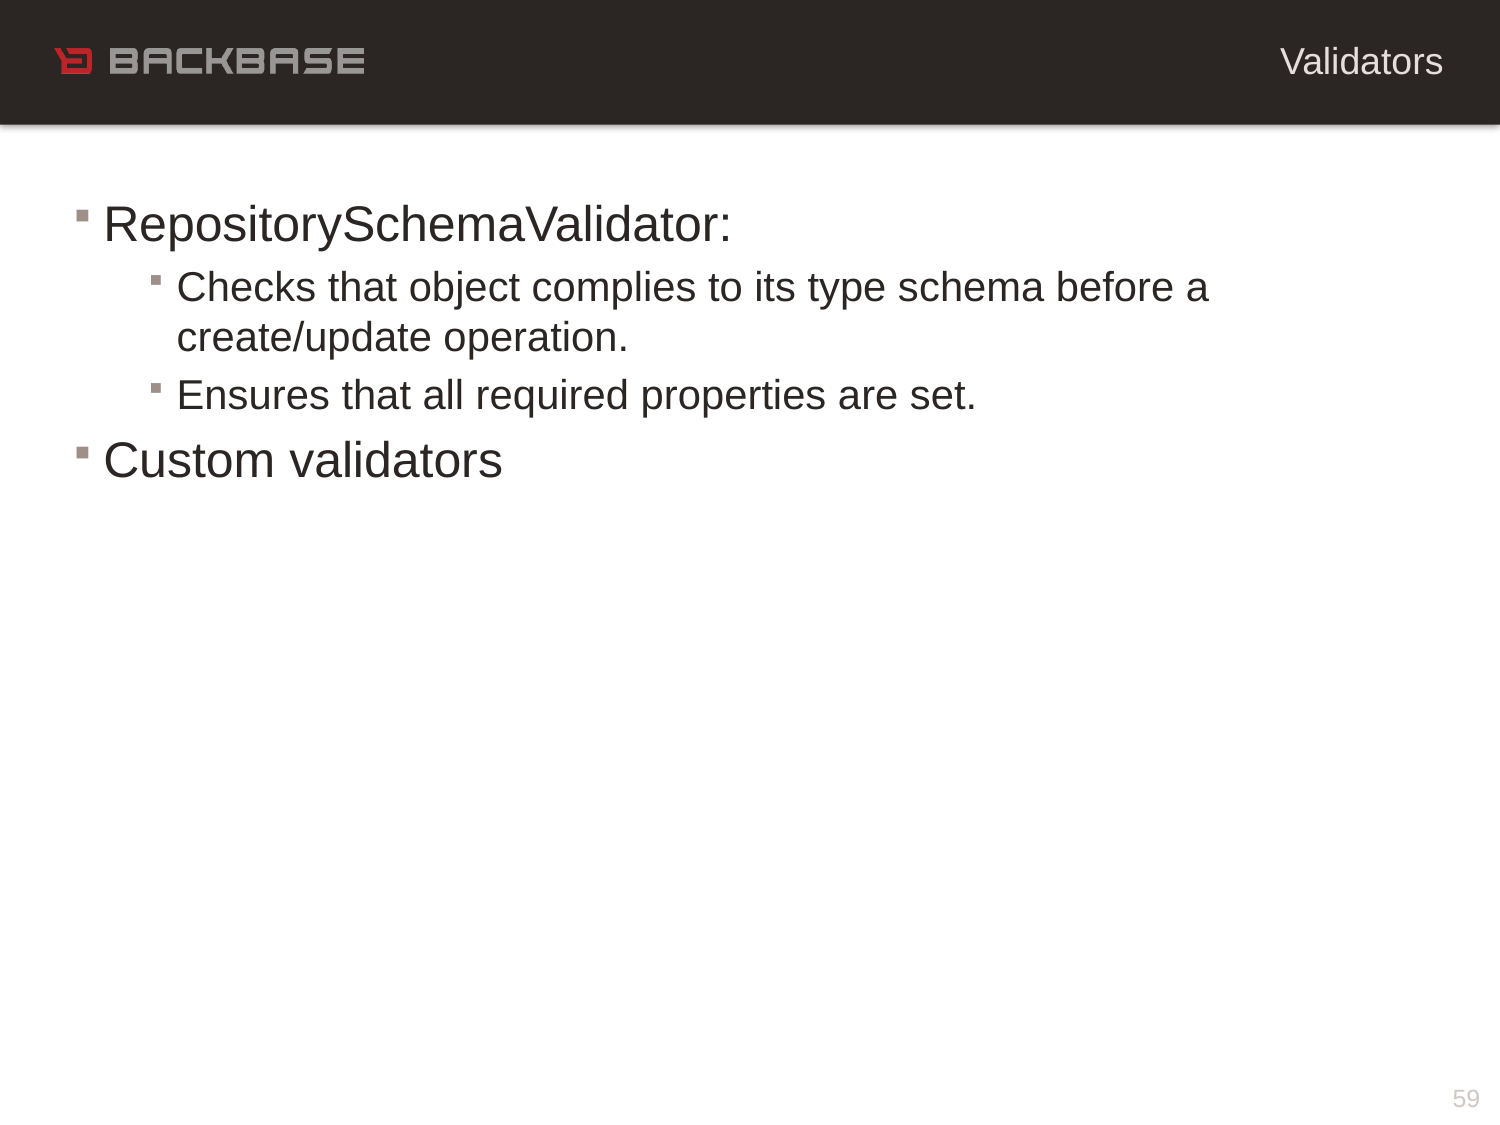

Validators
RepositorySchemaValidator:
Checks that object complies to its type schema before a create/update operation.
Ensures that all required properties are set.
Custom validators

59